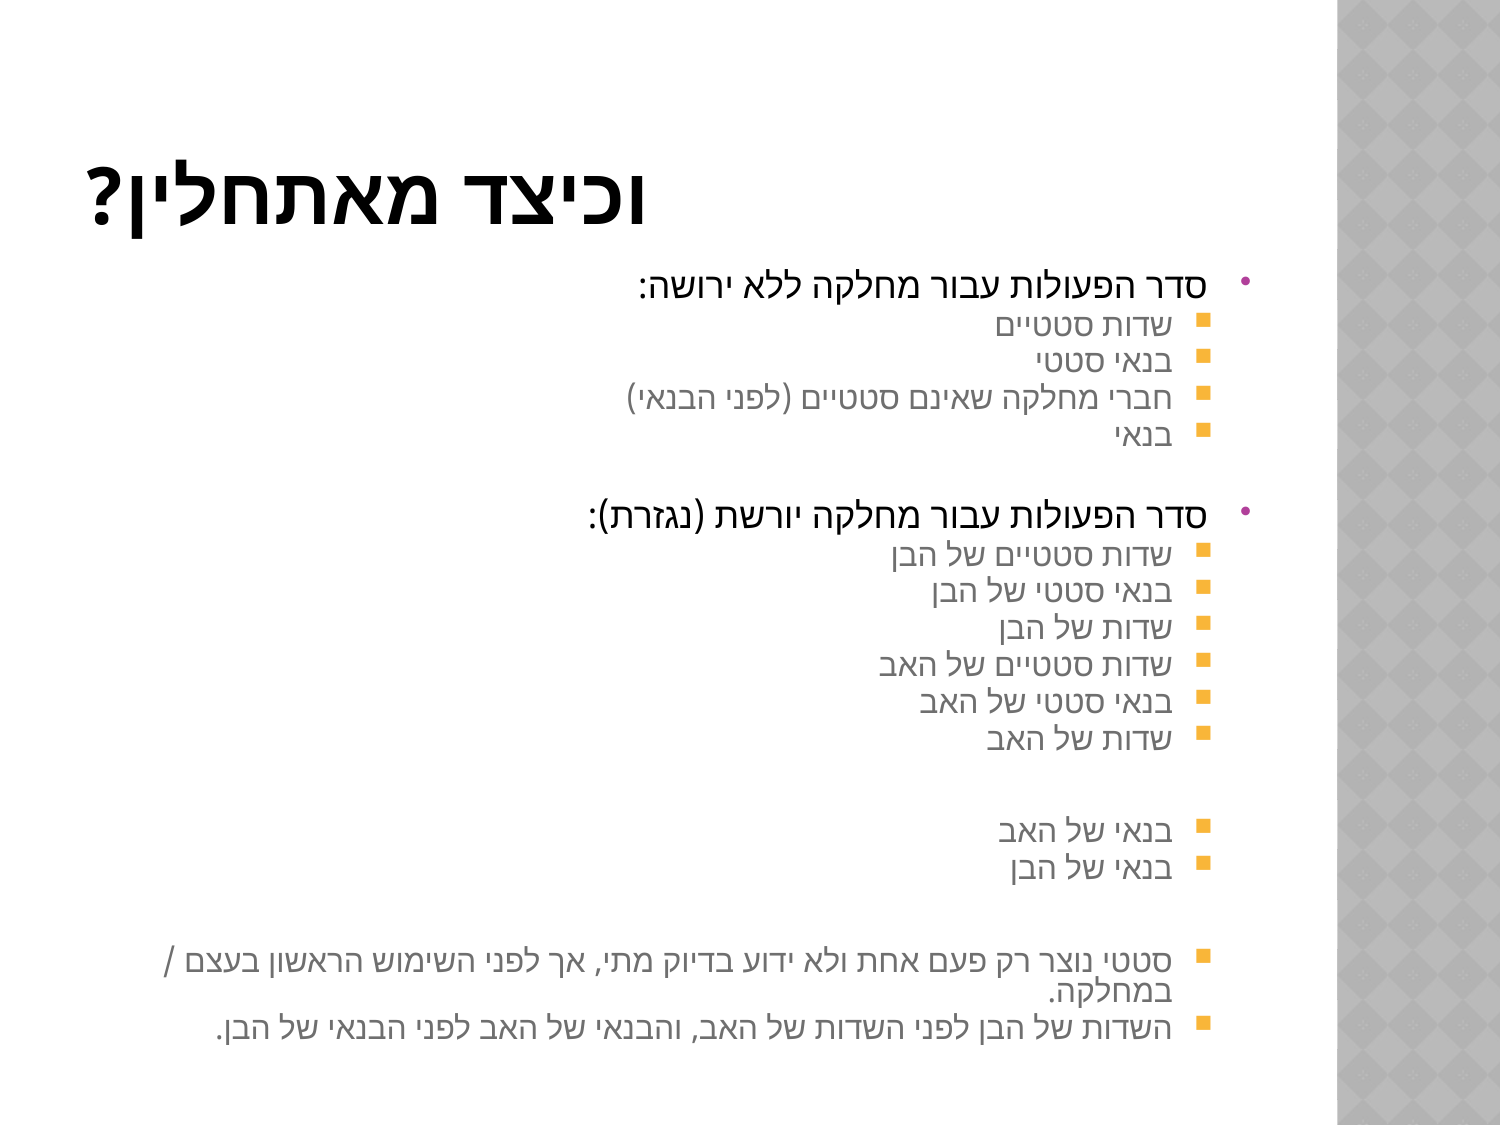

# וכיצד מאתחלין?
סדר הפעולות עבור מחלקה ללא ירושה:
שדות סטטיים
בנאי סטטי
חברי מחלקה שאינם סטטיים (לפני הבנאי)
בנאי

סדר הפעולות עבור מחלקה יורשת (נגזרת):
שדות סטטיים של הבן
בנאי סטטי של הבן
שדות של הבן
שדות סטטיים של האב
בנאי סטטי של האב
שדות של האב

בנאי של האב
בנאי של הבן

סטטי נוצר רק פעם אחת ולא ידוע בדיוק מתי, אך לפני השימוש הראשון בעצם / במחלקה.
השדות של הבן לפני השדות של האב, והבנאי של האב לפני הבנאי של הבן.